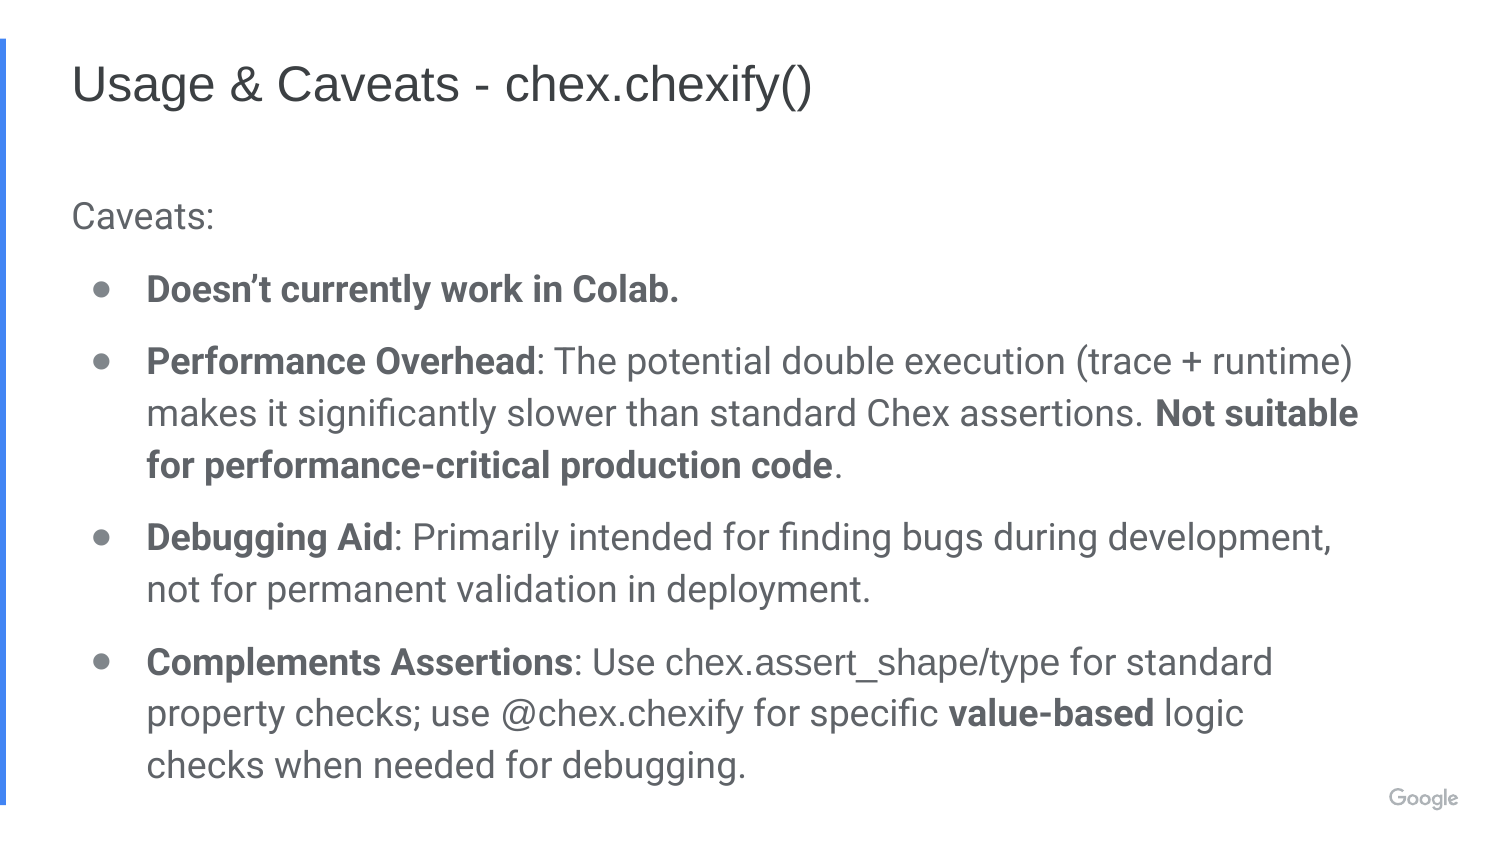

# Usage & Caveats - chex.chexify()
Caveats:
Doesn’t currently work in Colab.
Performance Overhead: The potential double execution (trace + runtime) makes it significantly slower than standard Chex assertions. Not suitable for performance-critical production code.
Debugging Aid: Primarily intended for finding bugs during development, not for permanent validation in deployment.
Complements Assertions: Use chex.assert_shape/type for standard property checks; use @chex.chexify for specific value-based logic checks when needed for debugging.